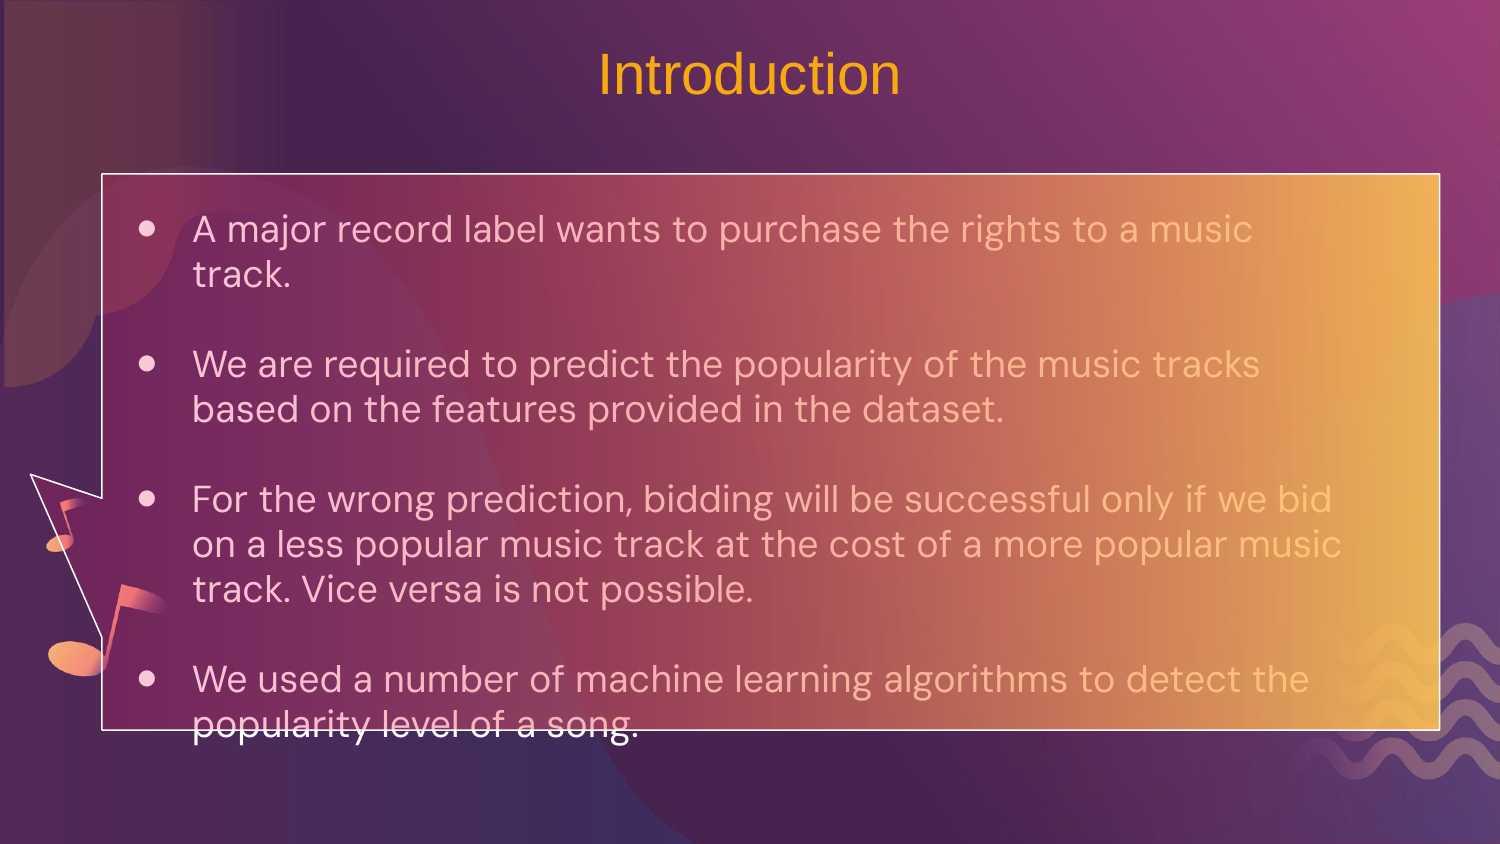

# Introduction

A major record label wants to purchase the rights to a music track.

We are required to predict the popularity of the music tracks based on the features provided in the dataset.

For the wrong prediction, bidding will be successful only if we bid on a less popular music track at the cost of a more popular music track. Vice versa is not possible.

We used a number of machine learning algorithms to detect the popularity level of a song.